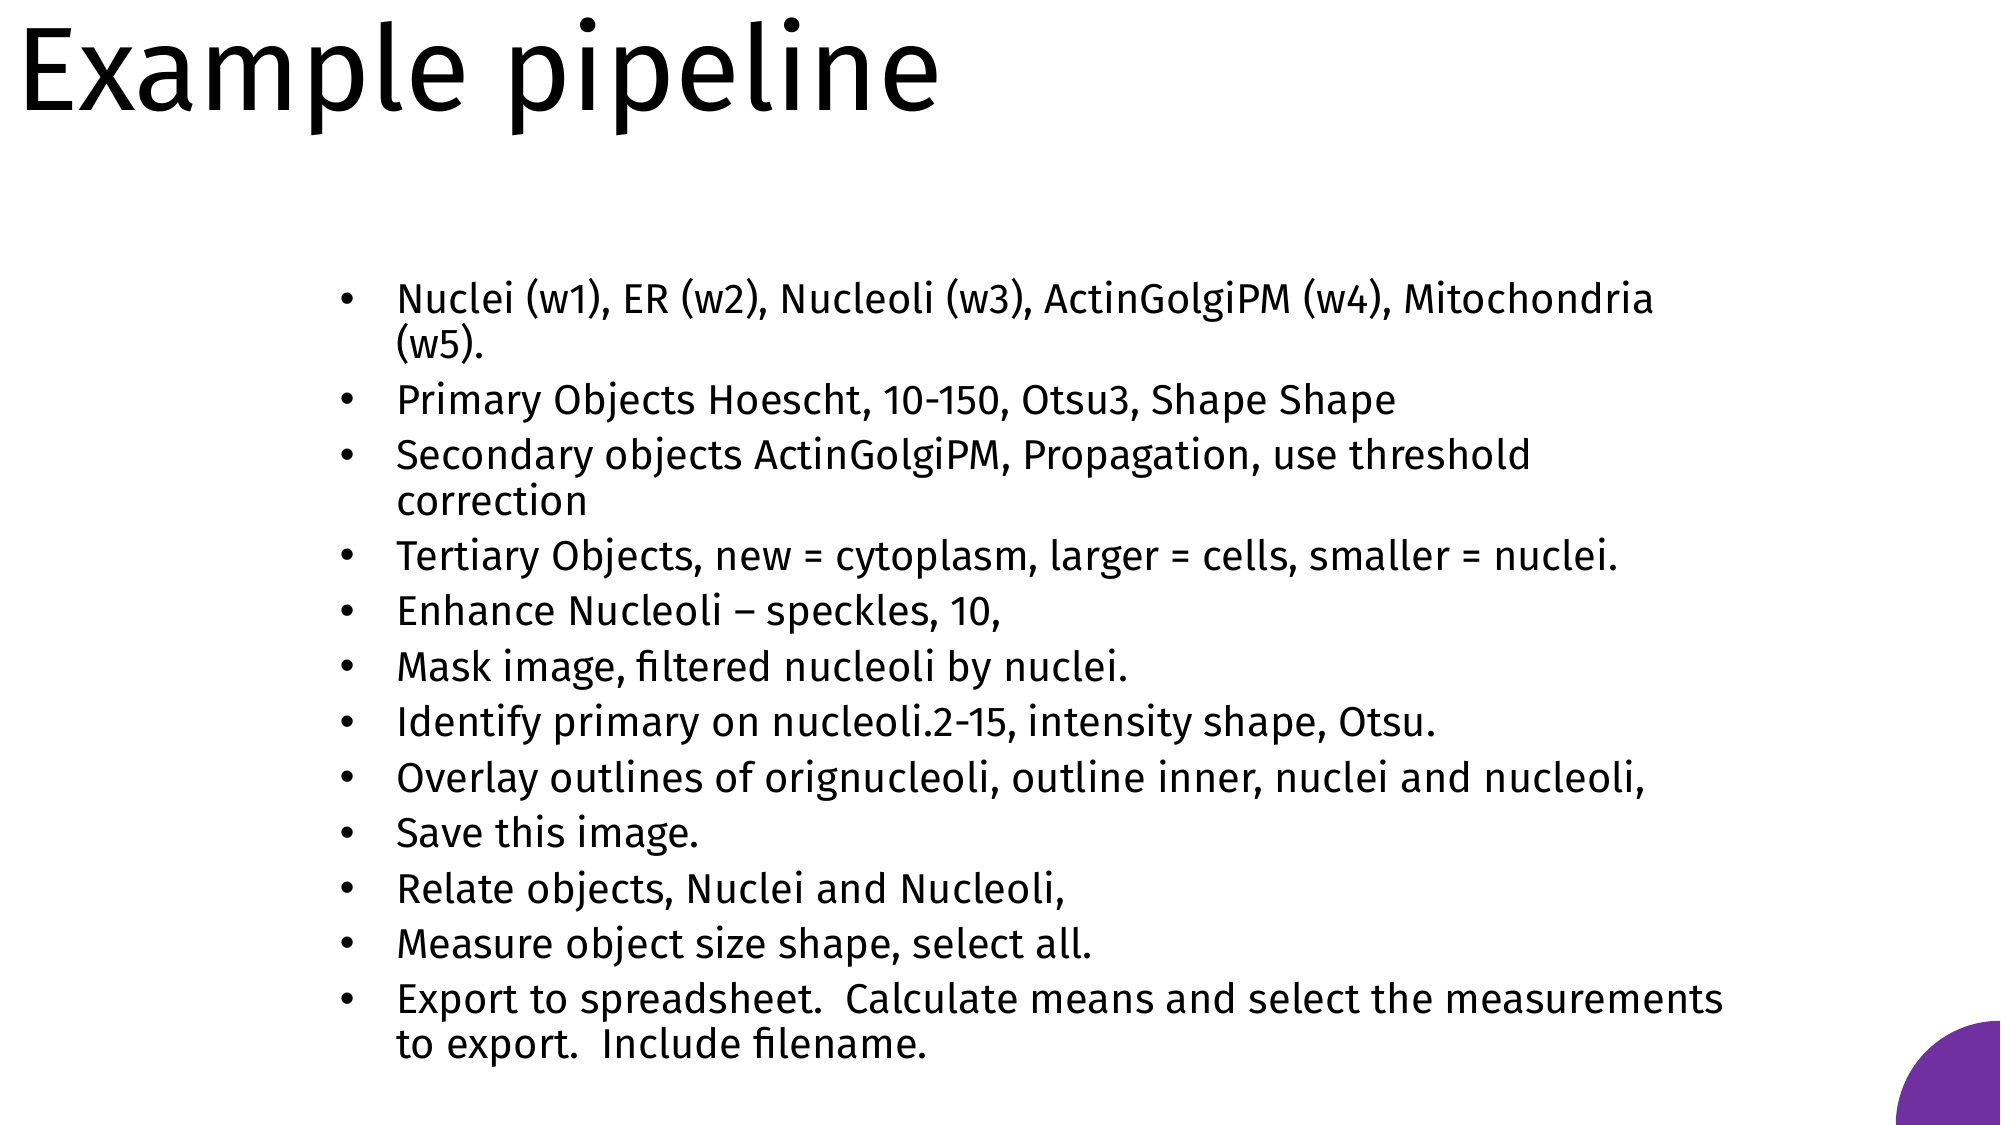

# Example pipeline

Nuclei (w1), ER (w2), Nucleoli (w3), ActinGolgiPM (w4), Mitochondria (w5).
Primary Objects Hoescht, 10-150, Otsu3, Shape Shape
Secondary objects ActinGolgiPM, Propagation, use threshold correction
Tertiary Objects, new = cytoplasm, larger = cells, smaller = nuclei.
Enhance Nucleoli – speckles, 10,
Mask image, filtered nucleoli by nuclei.
Identify primary on nucleoli.2-15, intensity shape, Otsu.
Overlay outlines of orignucleoli, outline inner, nuclei and nucleoli,
Save this image.
Relate objects, Nuclei and Nucleoli,
Measure object size shape, select all.
Export to spreadsheet.  Calculate means and select the measurements to export.  Include filename.